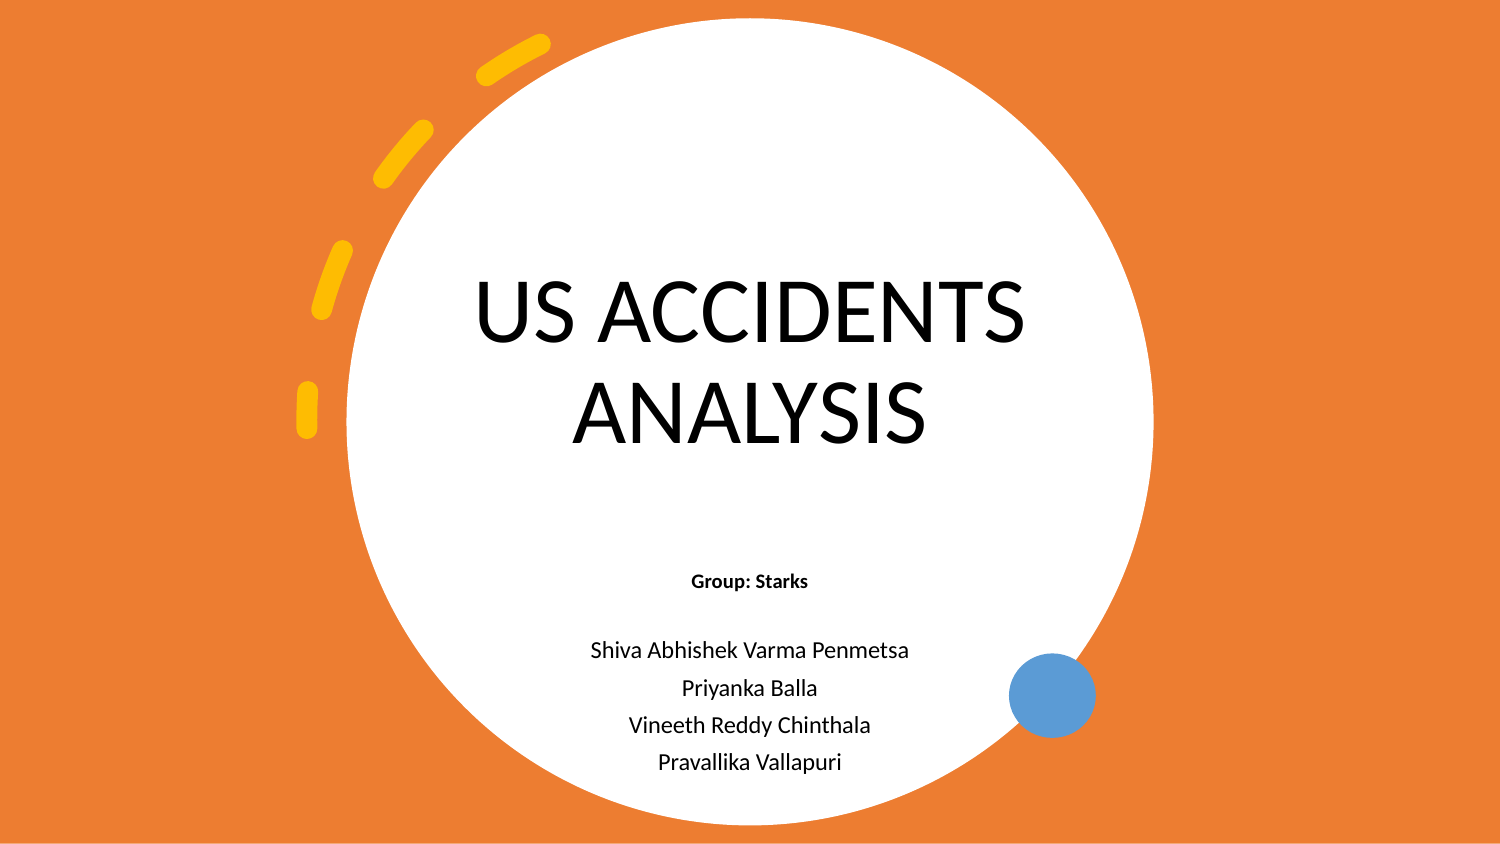

# US ACCIDENTS ANALYSIS
Group: Starks

Shiva Abhishek Varma Penmetsa
Priyanka Balla
Vineeth Reddy Chinthala
Pravallika Vallapuri